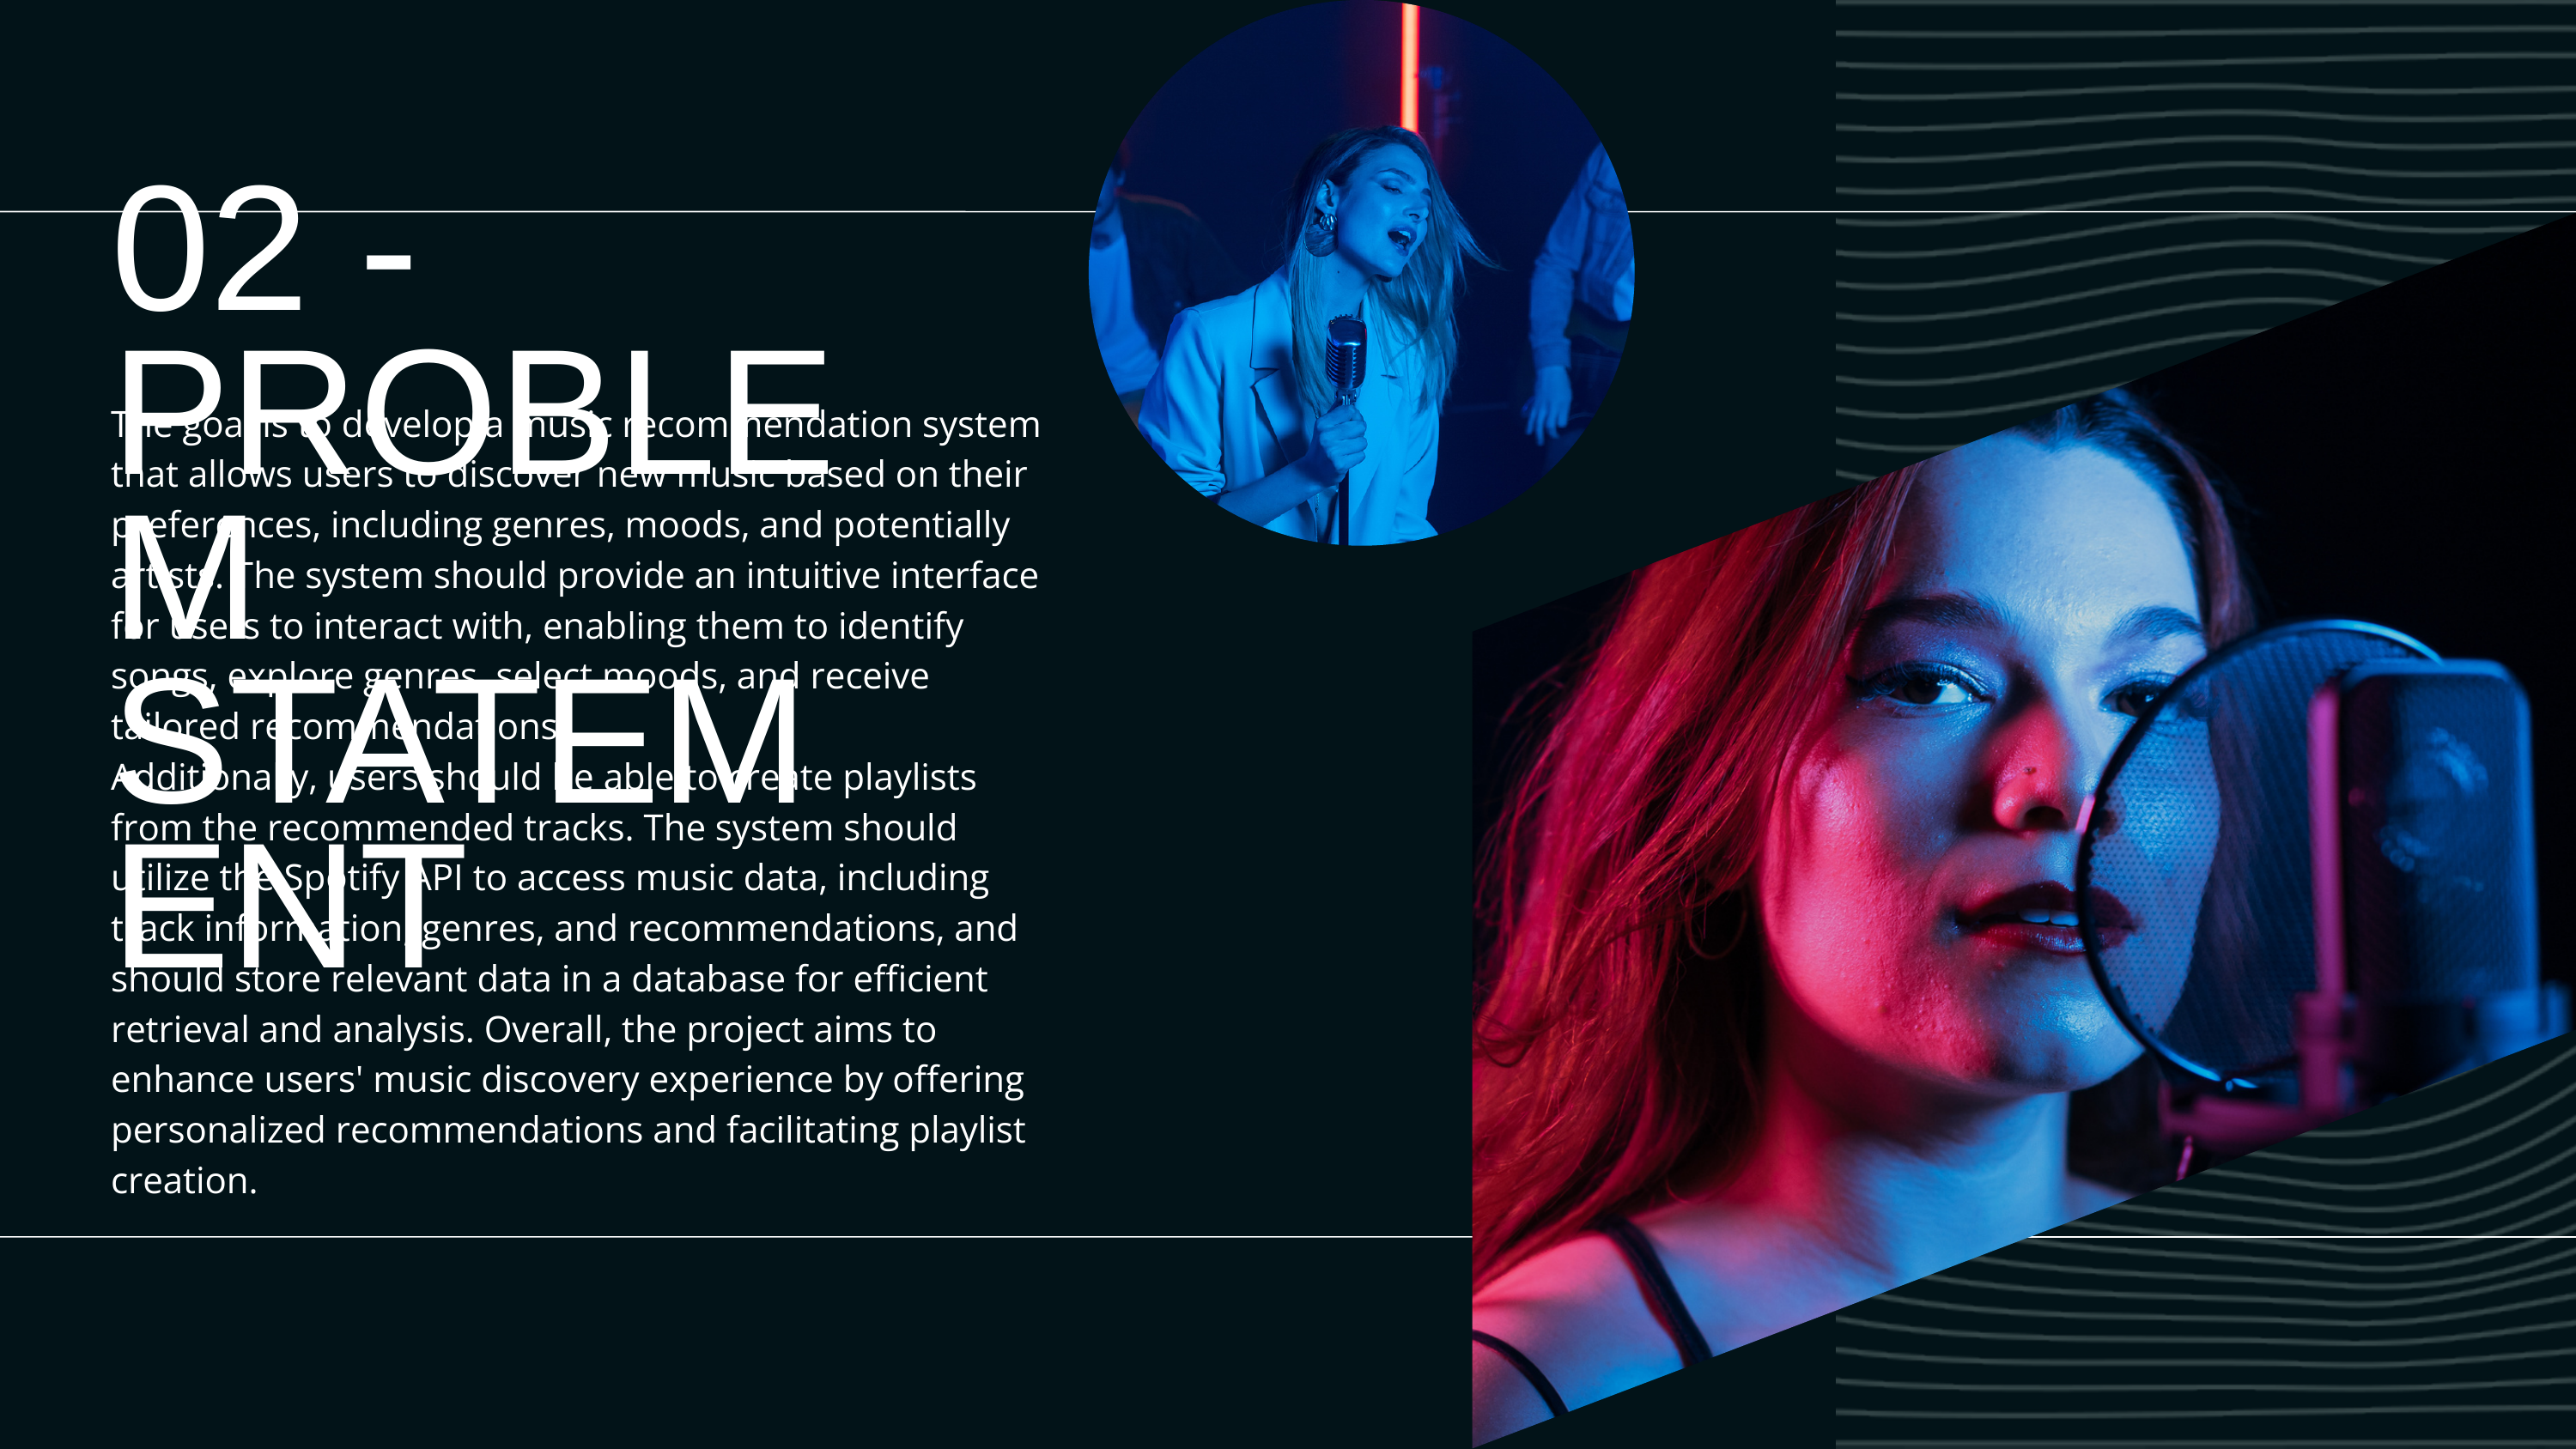

02 - PROBLEM STATEMENT

The goal is to develop a music recommendation system that allows users to discover new music based on their preferences, including genres, moods, and potentially artists. The system should provide an intuitive interface for users to interact with, enabling them to identify songs, explore genres, select moods, and receive tailored recommendations.
Additionally, users should be able to create playlists from the recommended tracks. The system should utilize the Spotify API to access music data, including track information, genres, and recommendations, and should store relevant data in a database for efficient retrieval and analysis. Overall, the project aims to enhance users' music discovery experience by offering personalized recommendations and facilitating playlist creation.